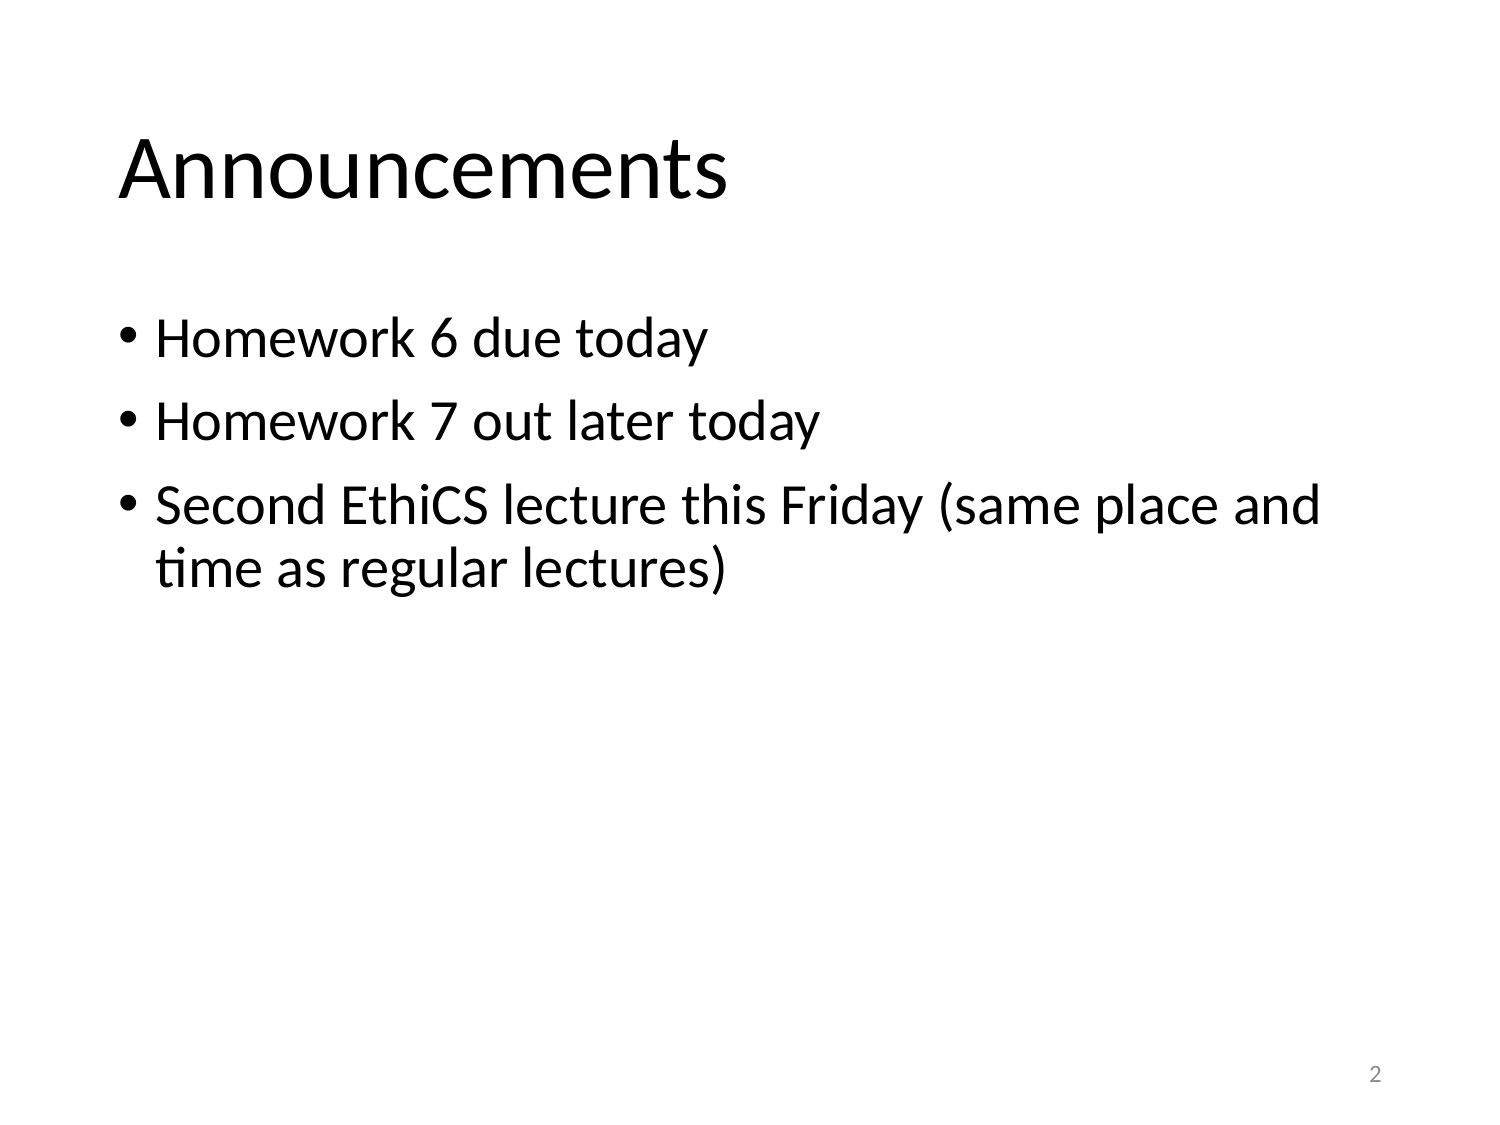

# Announcements
Homework 6 due today
Homework 7 out later today
Second EthiCS lecture this Friday (same place and time as regular lectures)

2